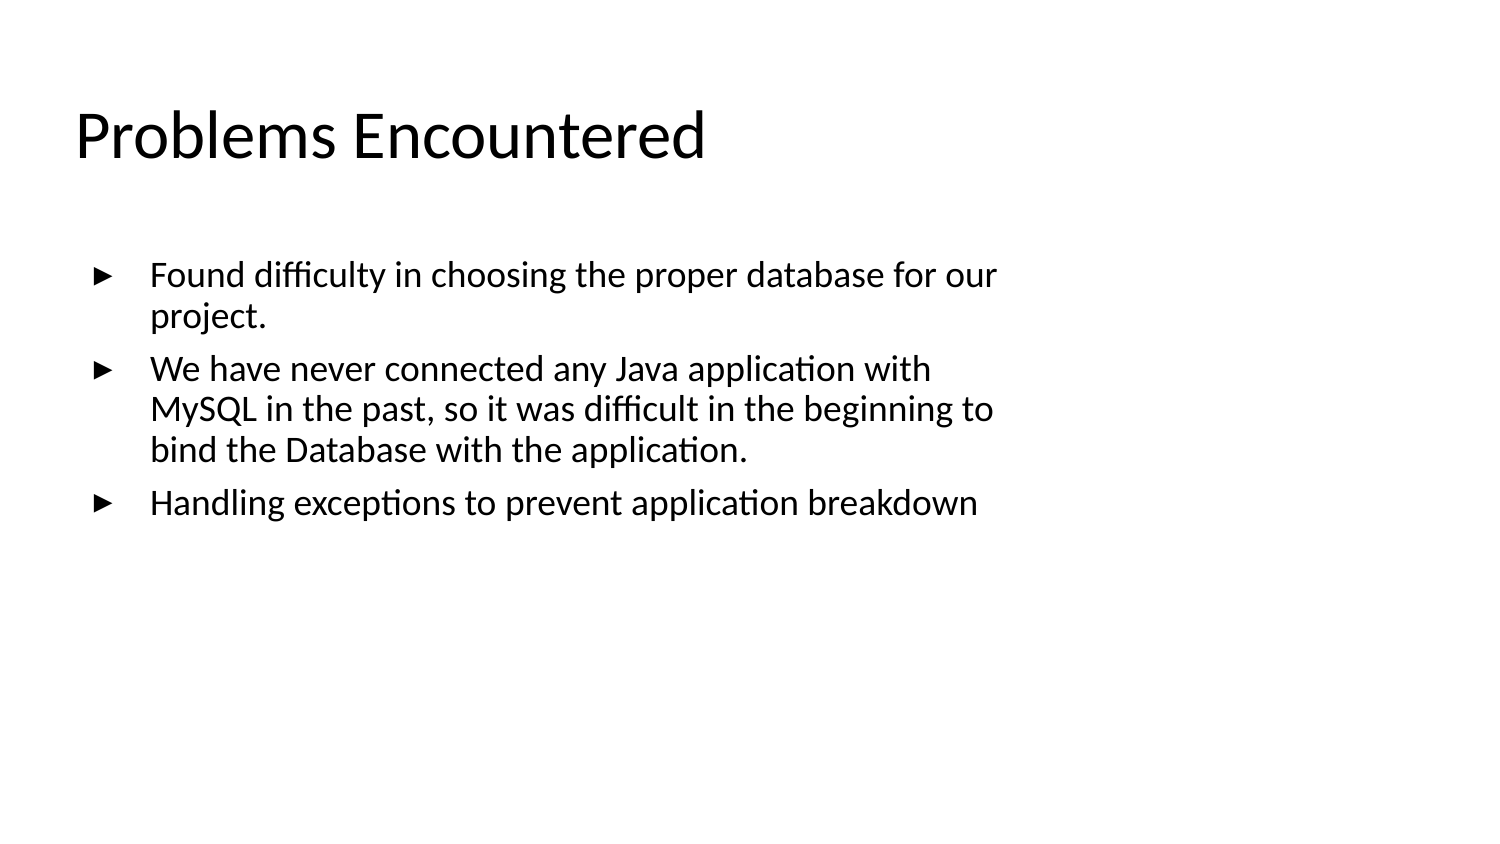

# Problems Encountered
Found difficulty in choosing the proper database for our project.
We have never connected any Java application with MySQL in the past, so it was difficult in the beginning to bind the Database with the application.
Handling exceptions to prevent application breakdown

26